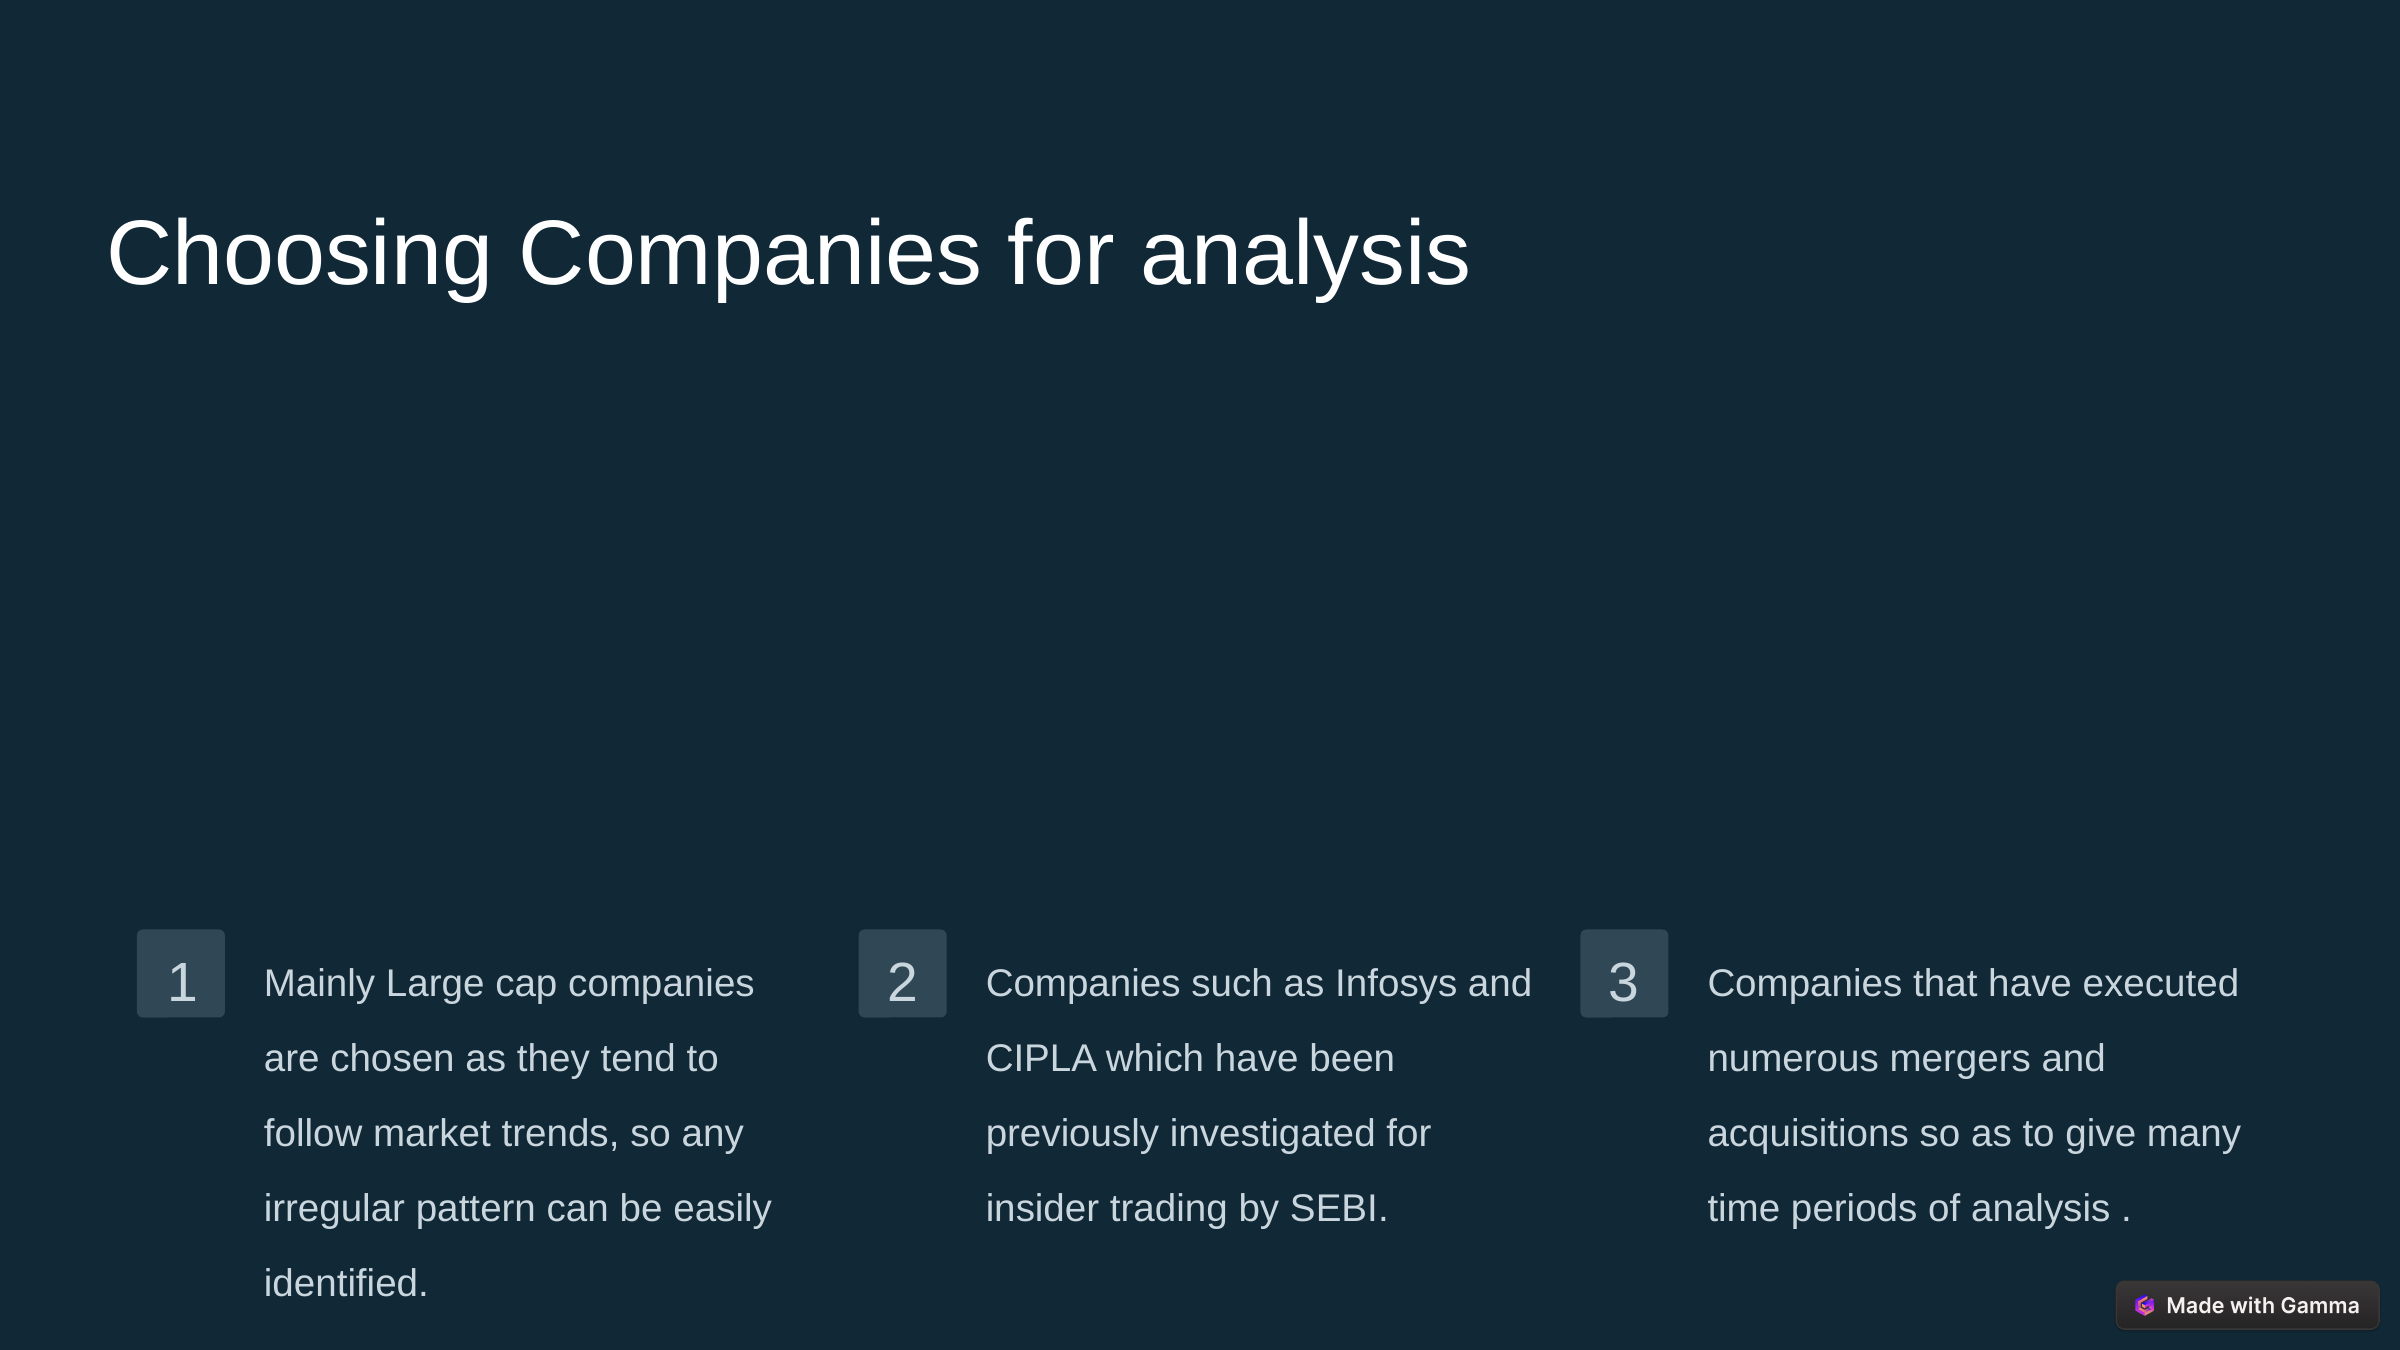

Choosing Companies for analysis

Mainly Large cap companies are chosen as they tend to follow market trends, so any irregular pattern can be easily identified.

Companies such as Infosys and CIPLA which have been previously investigated for insider trading by SEBI.

Companies that have executed numerous mergers and acquisitions so as to give many time periods of analysis .
1
2
3